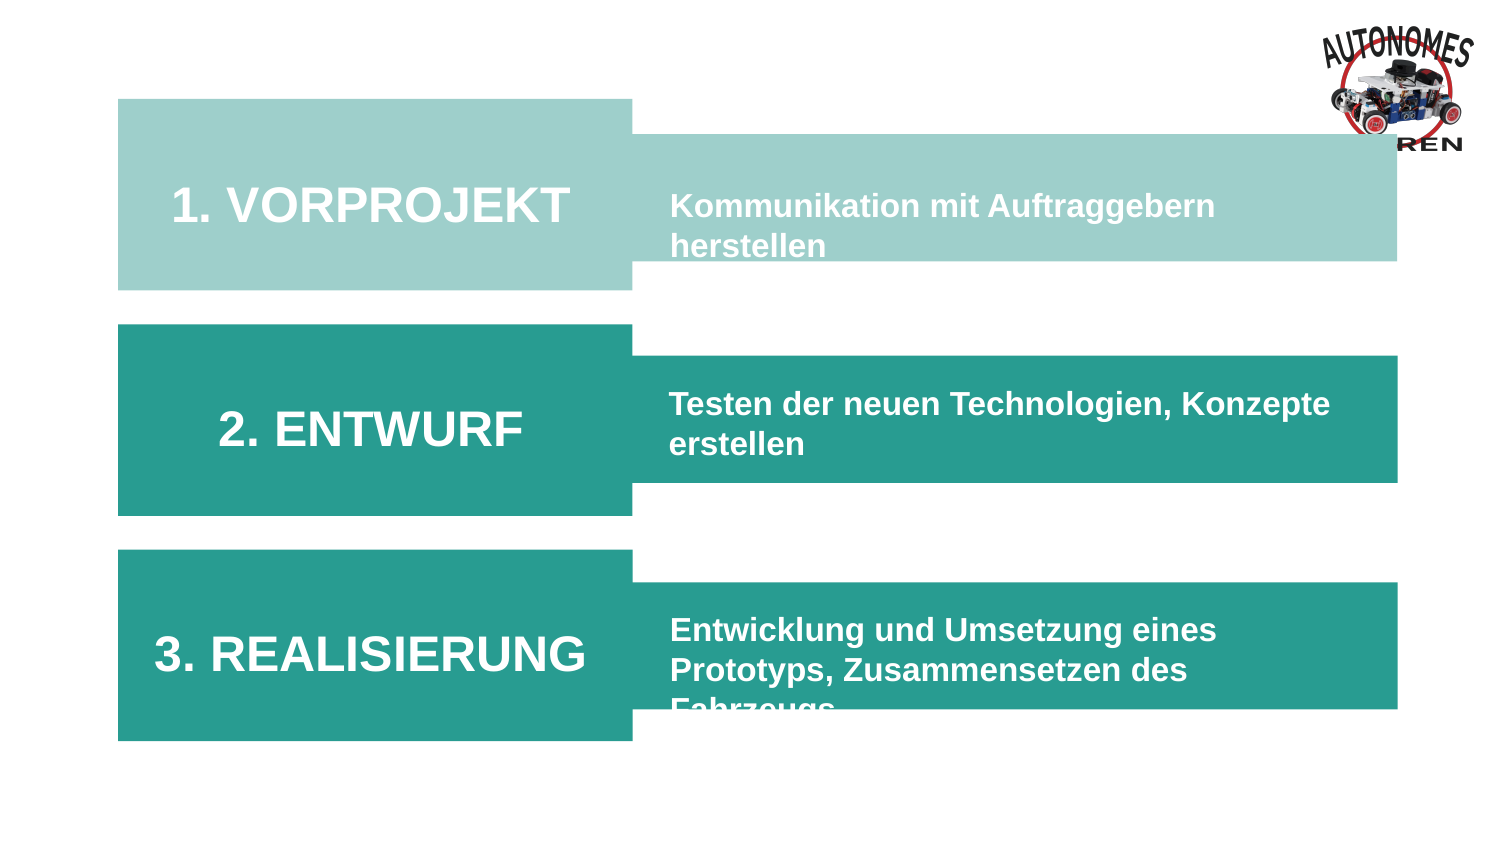

1. VORPROJEKT
# Kommunikation mit Auftraggebern herstellen

Testen der neuen Technologien, Konzepte erstellen
2. ENTWURF

Entwicklung und Umsetzung eines Prototyps, Zusammensetzen des Fahrzeugs
3. REALISIERUNG